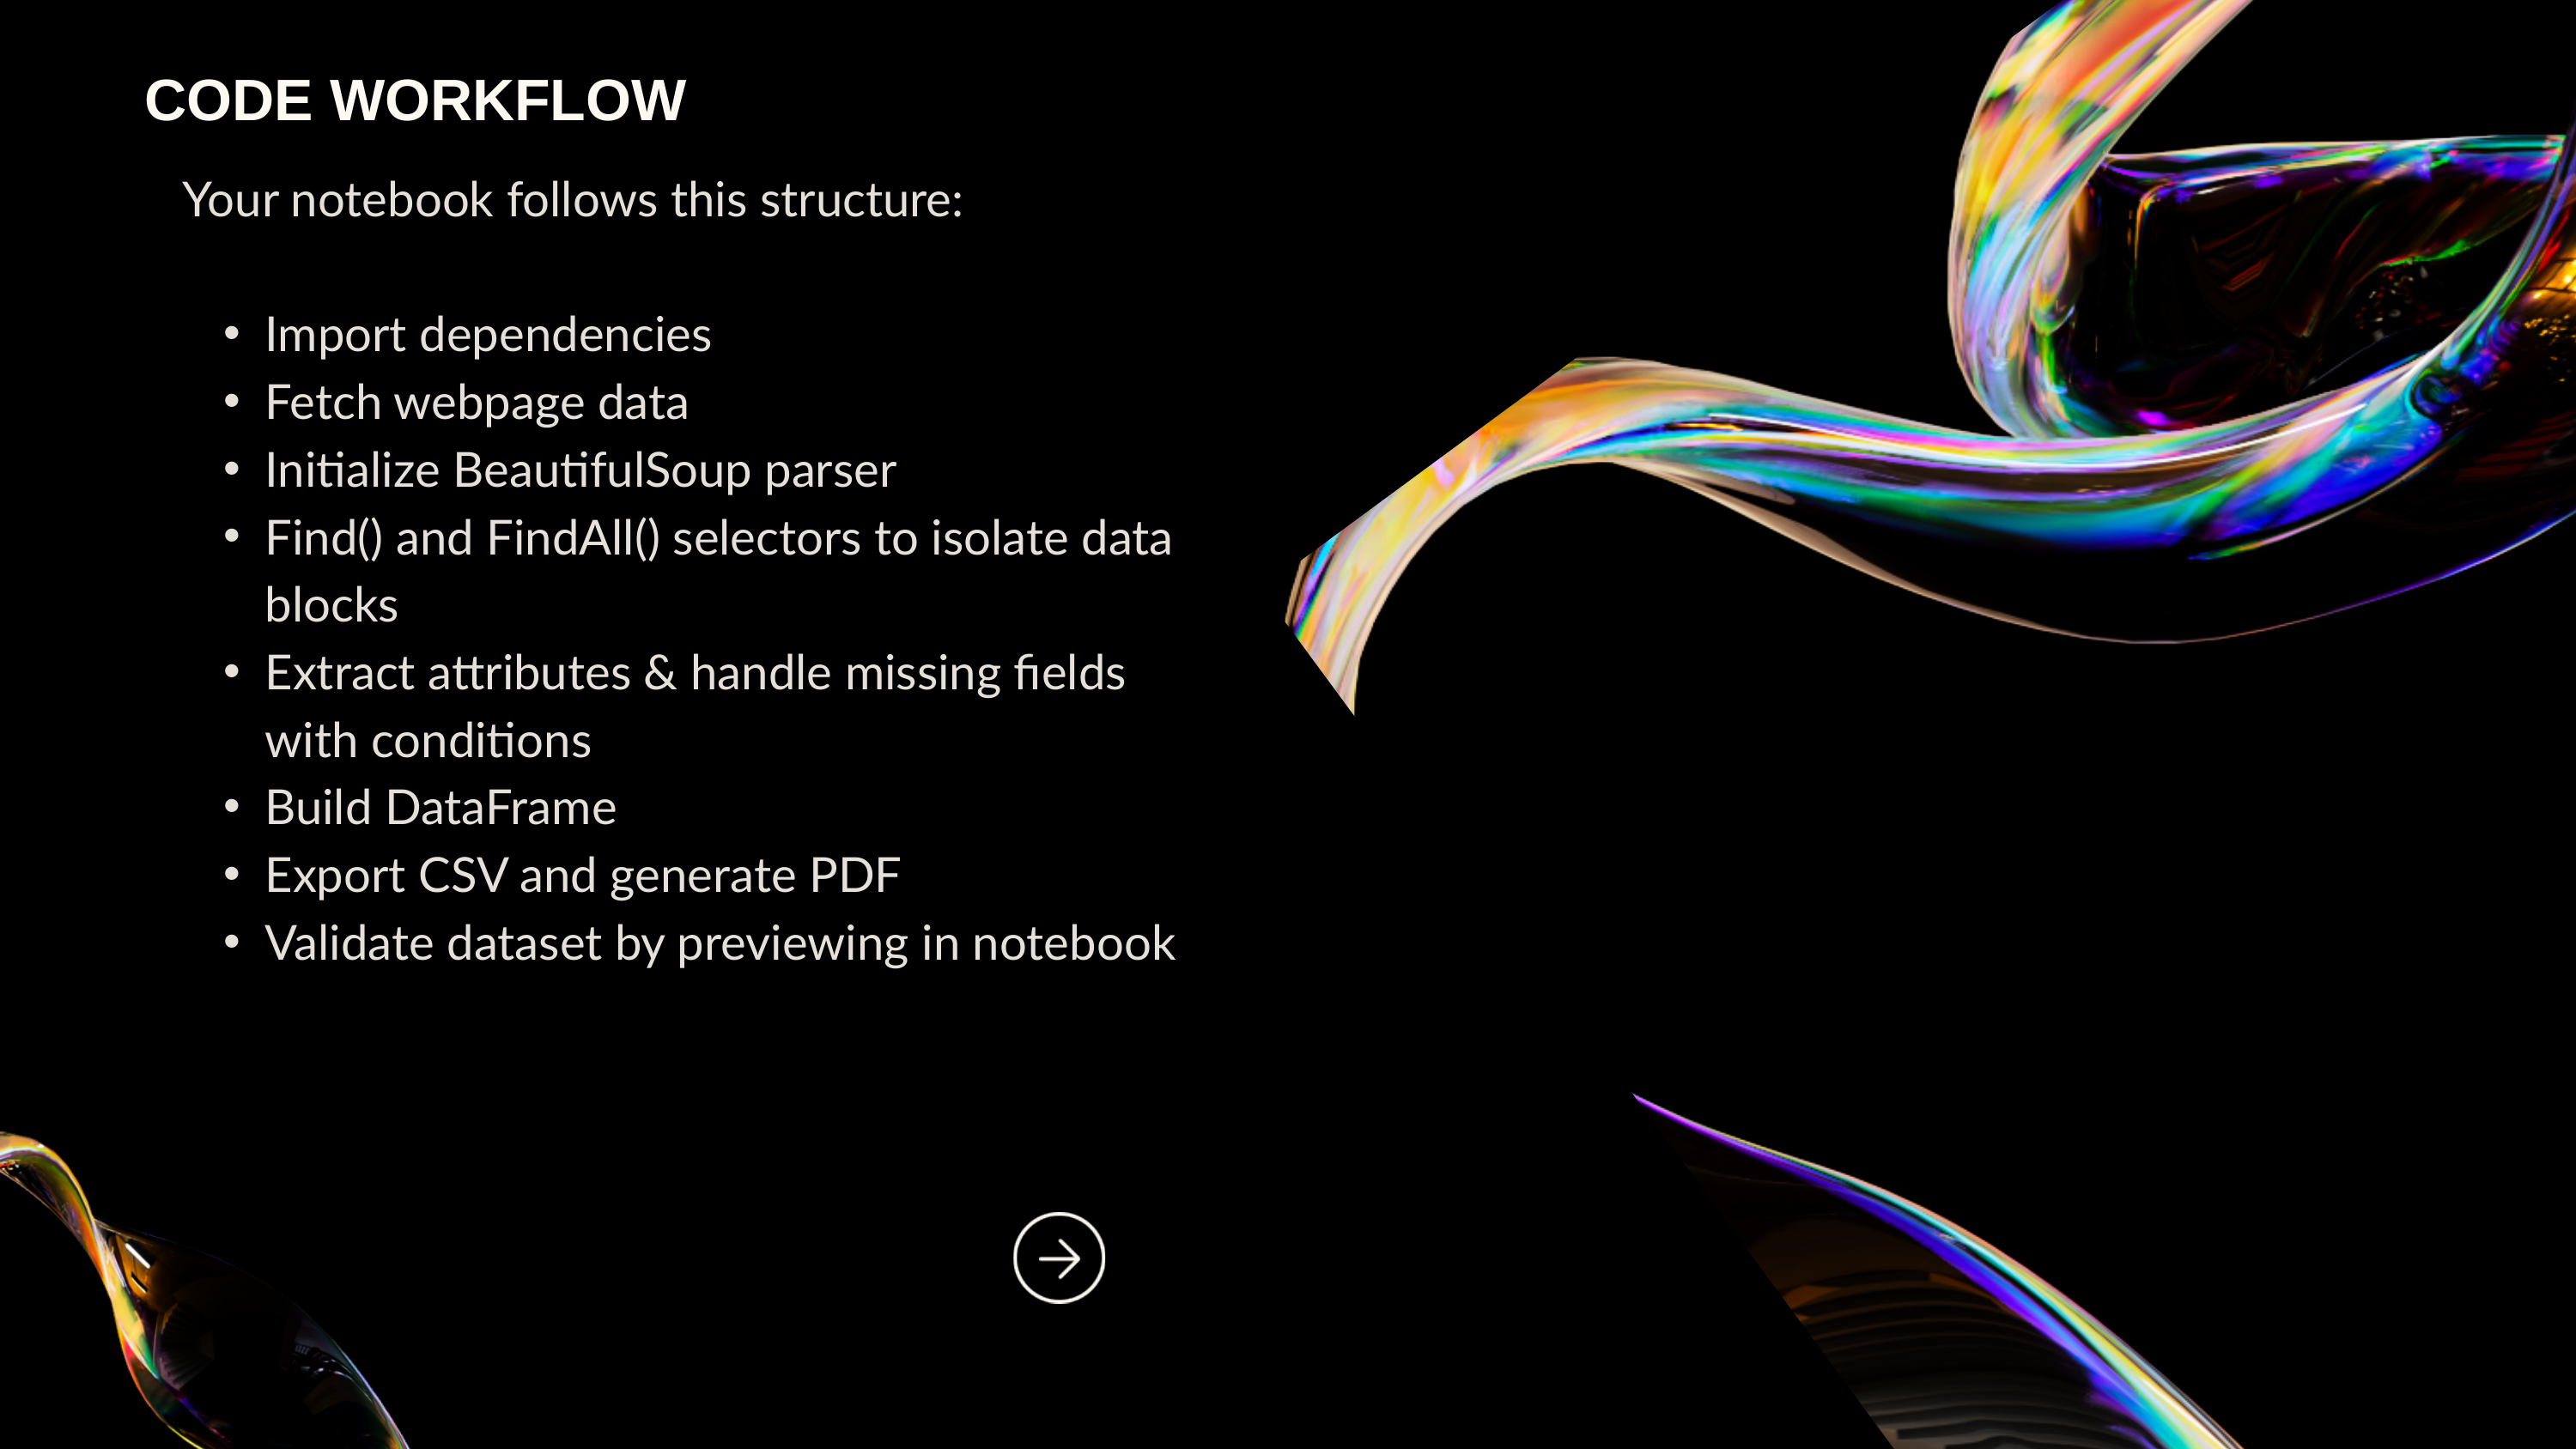

CODE WORKFLOW

Your notebook follows this structure:

Import dependencies
Fetch webpage data
Initialize BeautifulSoup parser
Find() and FindAll() selectors to isolate data blocks
Extract attributes & handle missing fields with conditions
Build DataFrame
Export CSV and generate PDF
Validate dataset by previewing in notebook